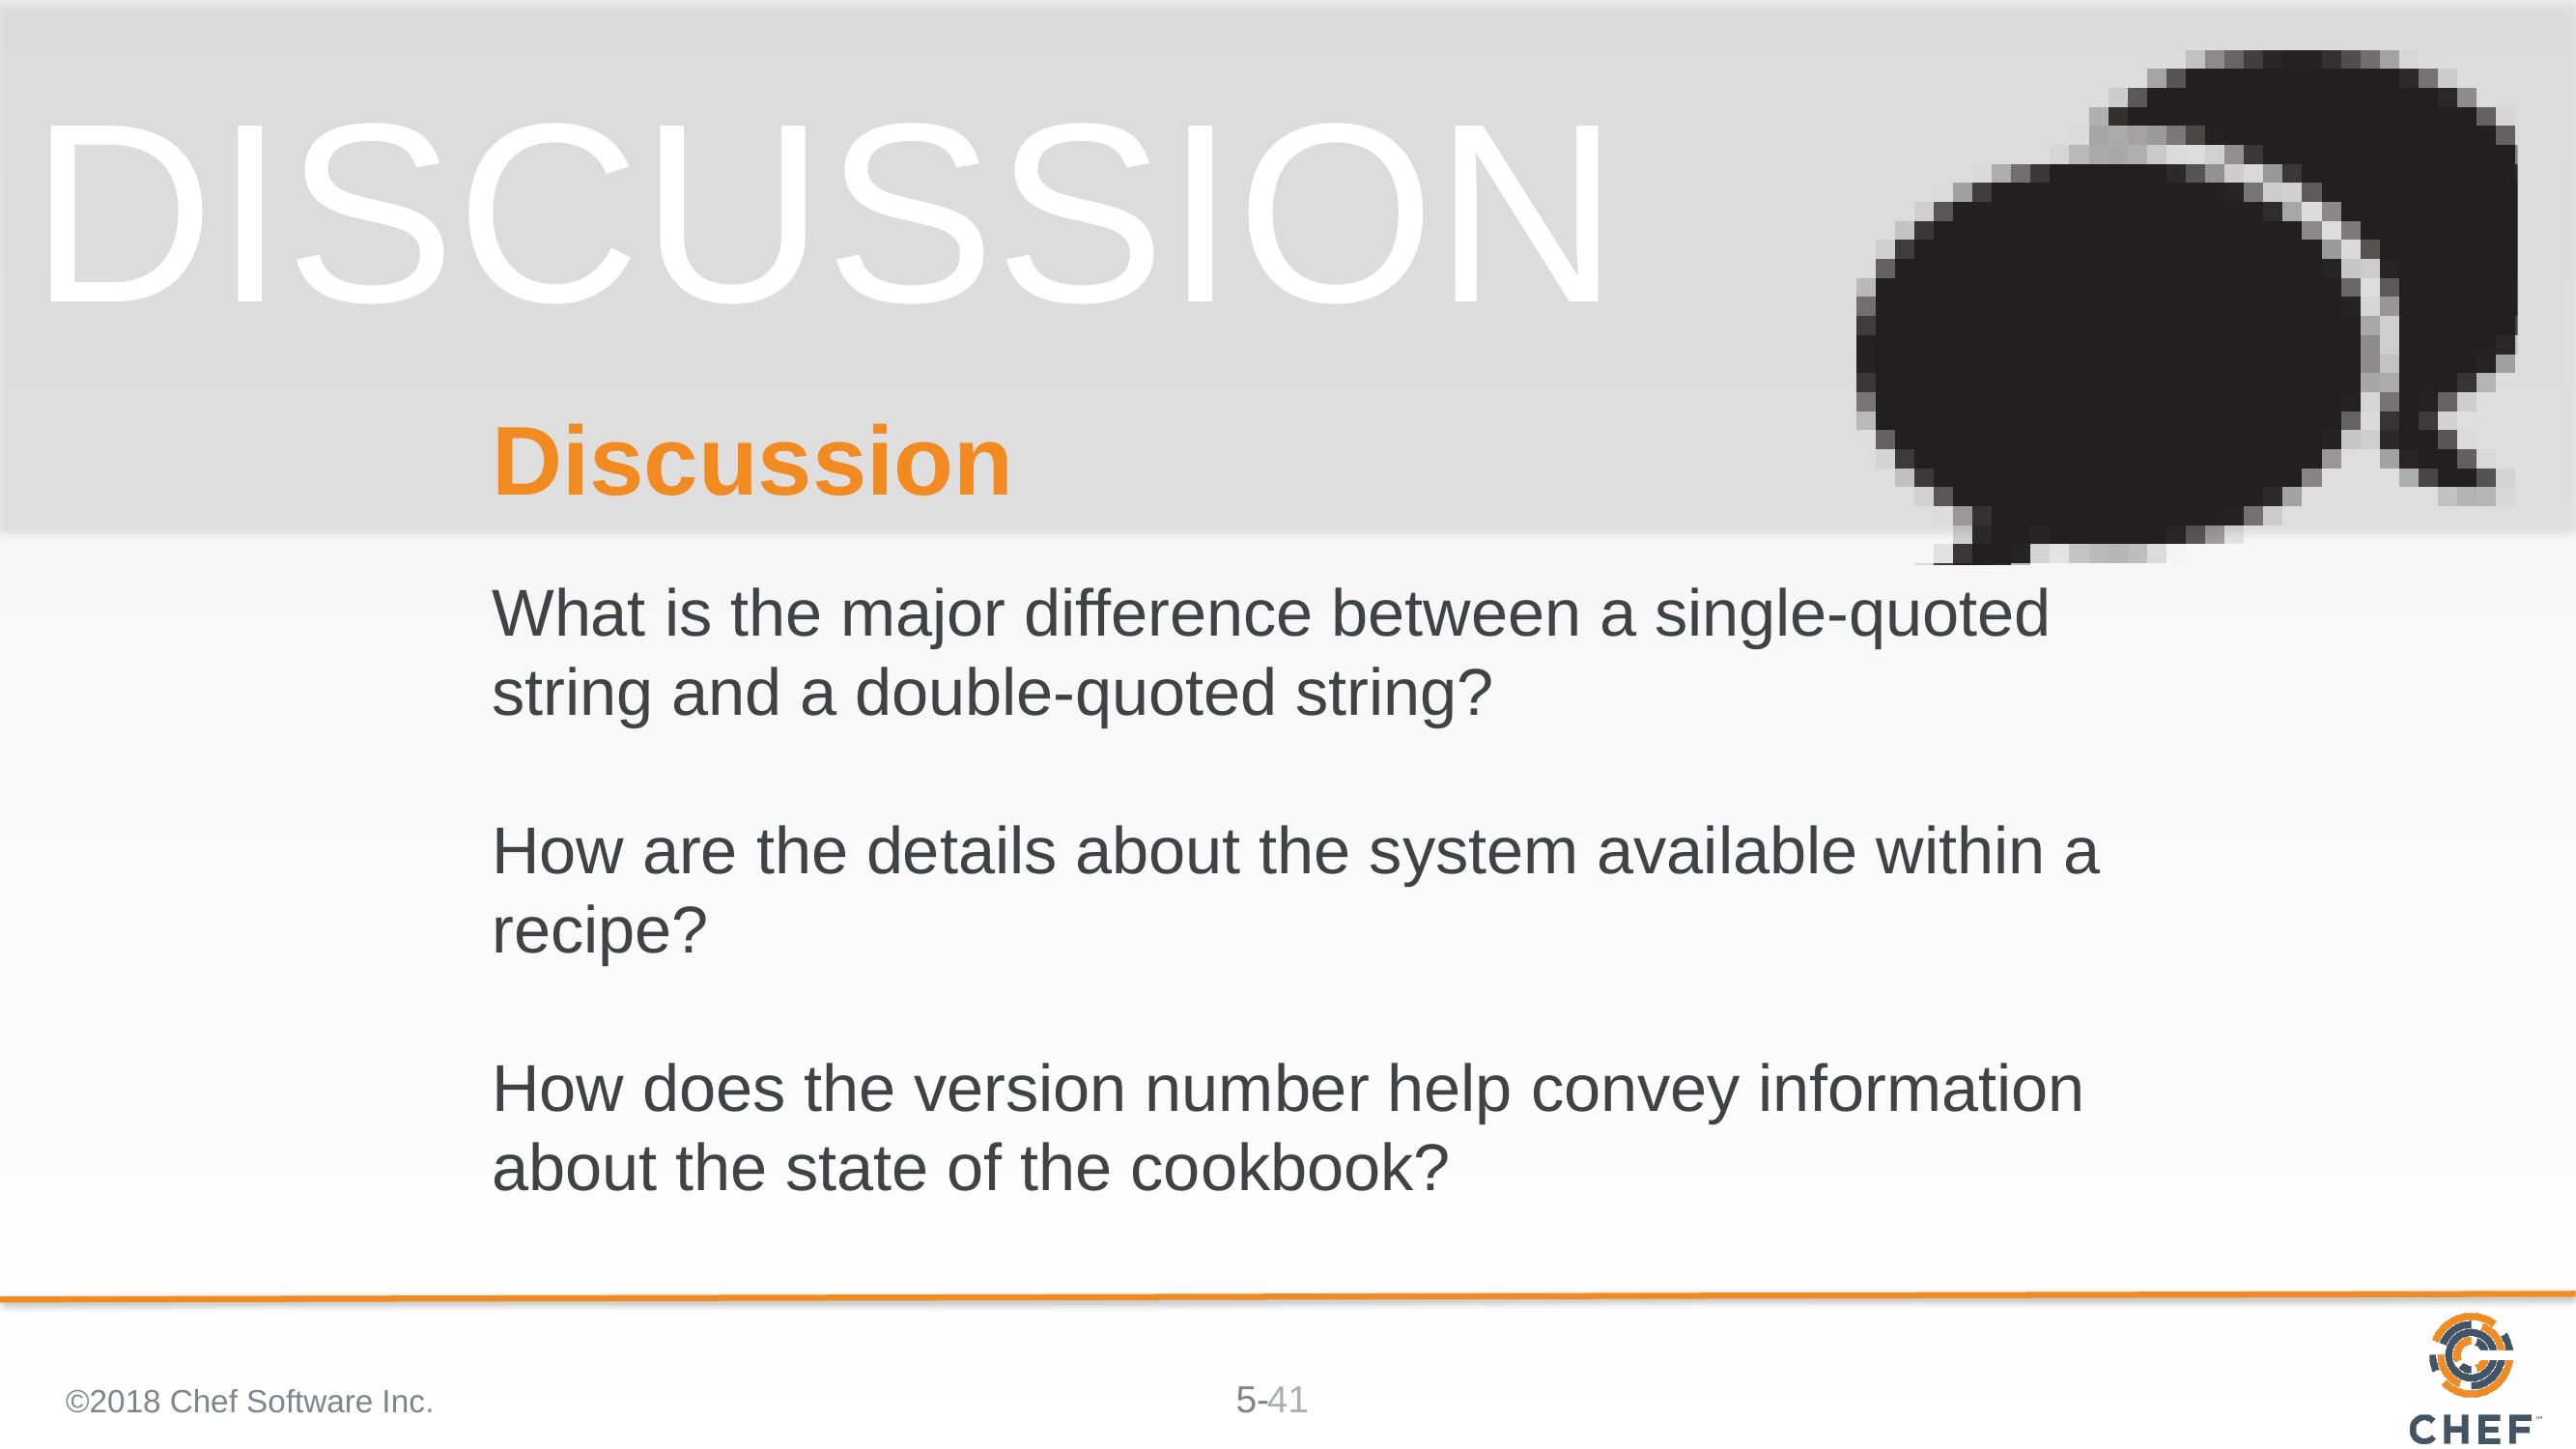

# Discussion
What is the major difference between a single-quoted string and a double-quoted string?

How are the details about the system available within a recipe?

How does the version number help convey information about the state of the cookbook?
©2018 Chef Software Inc.
41